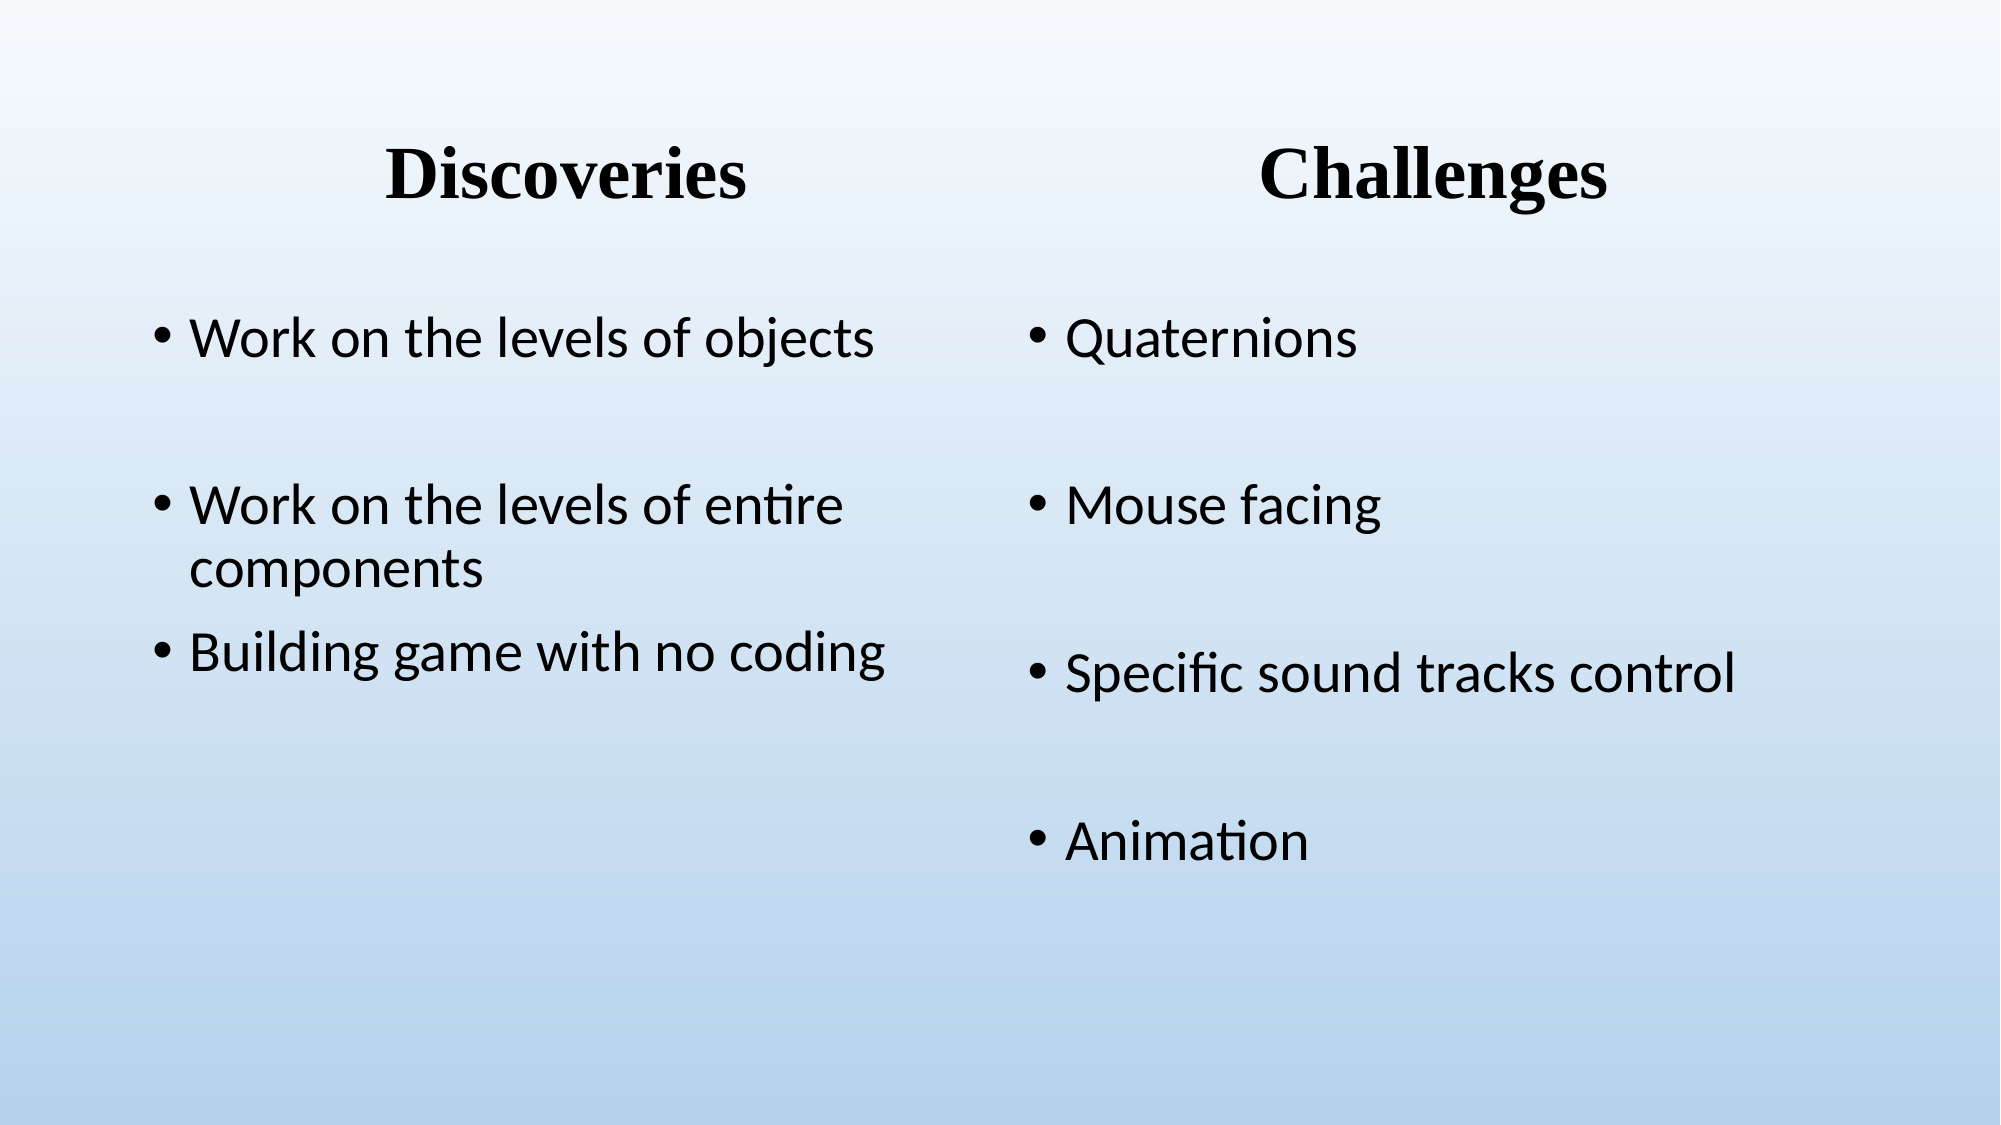

# Discoveries			  	   Challenges
Work on the levels of objects

Work on the levels of entire components
Building game with no coding

Quaternions

Mouse facing

Specific sound tracks control

Animation